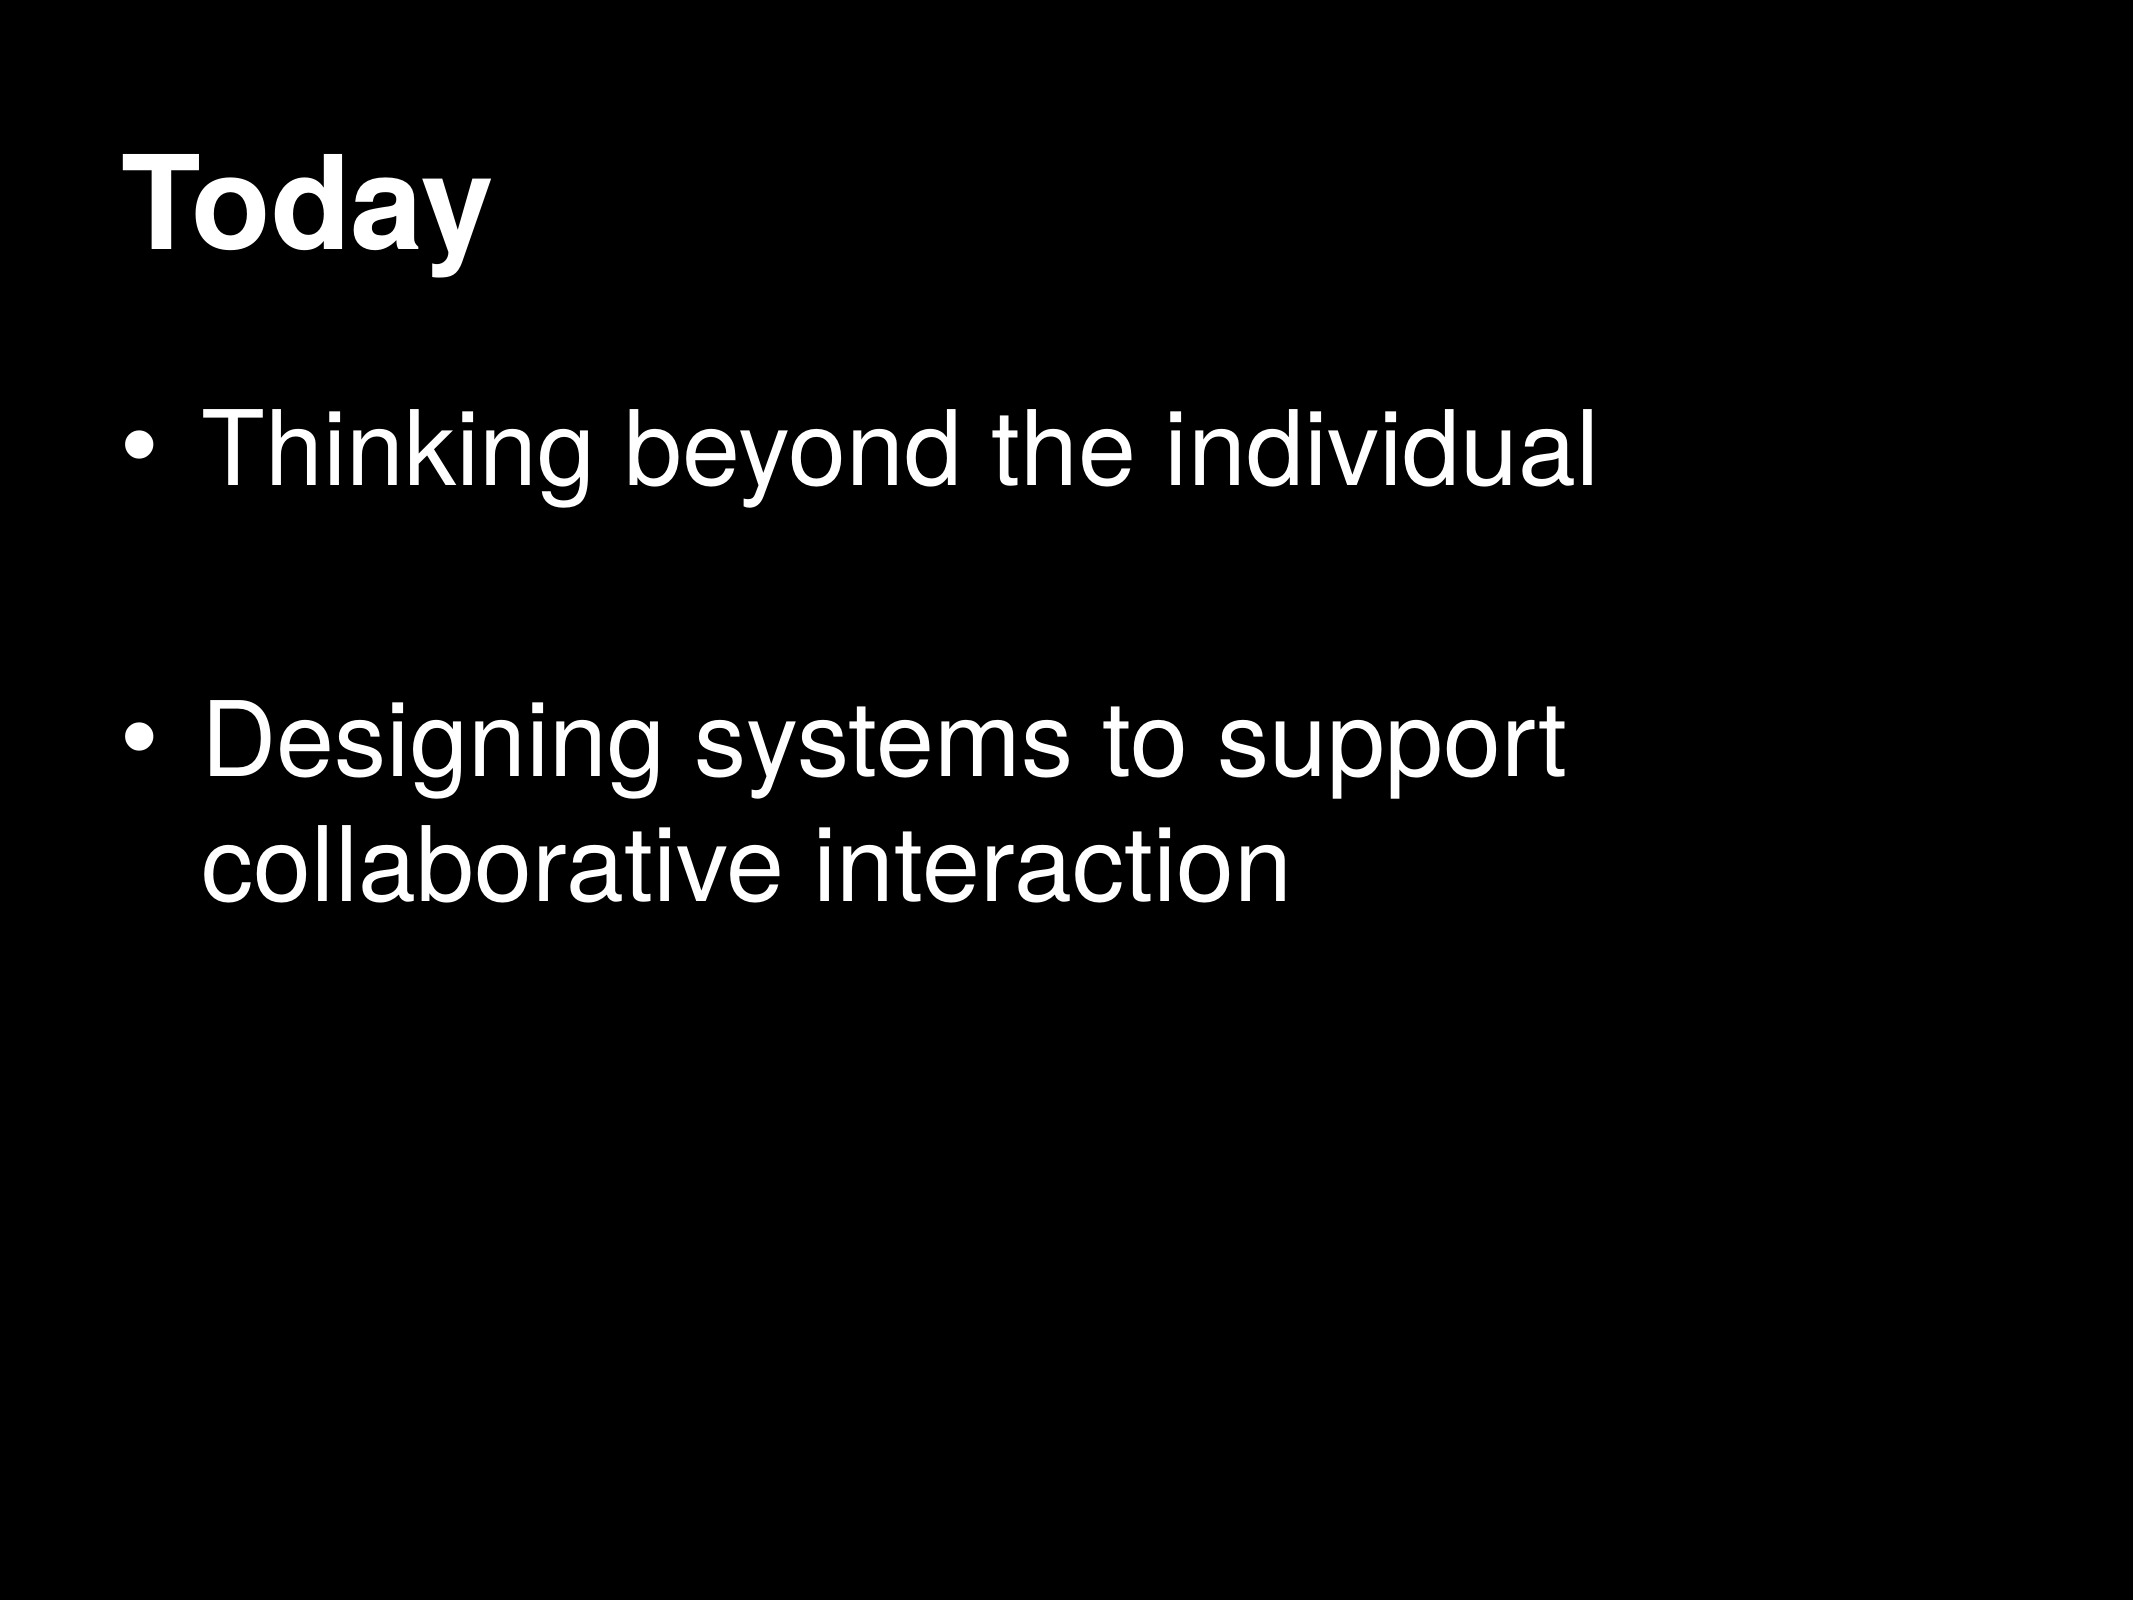

# Today
Thinking beyond the individual

Designing systems to support collaborative interaction